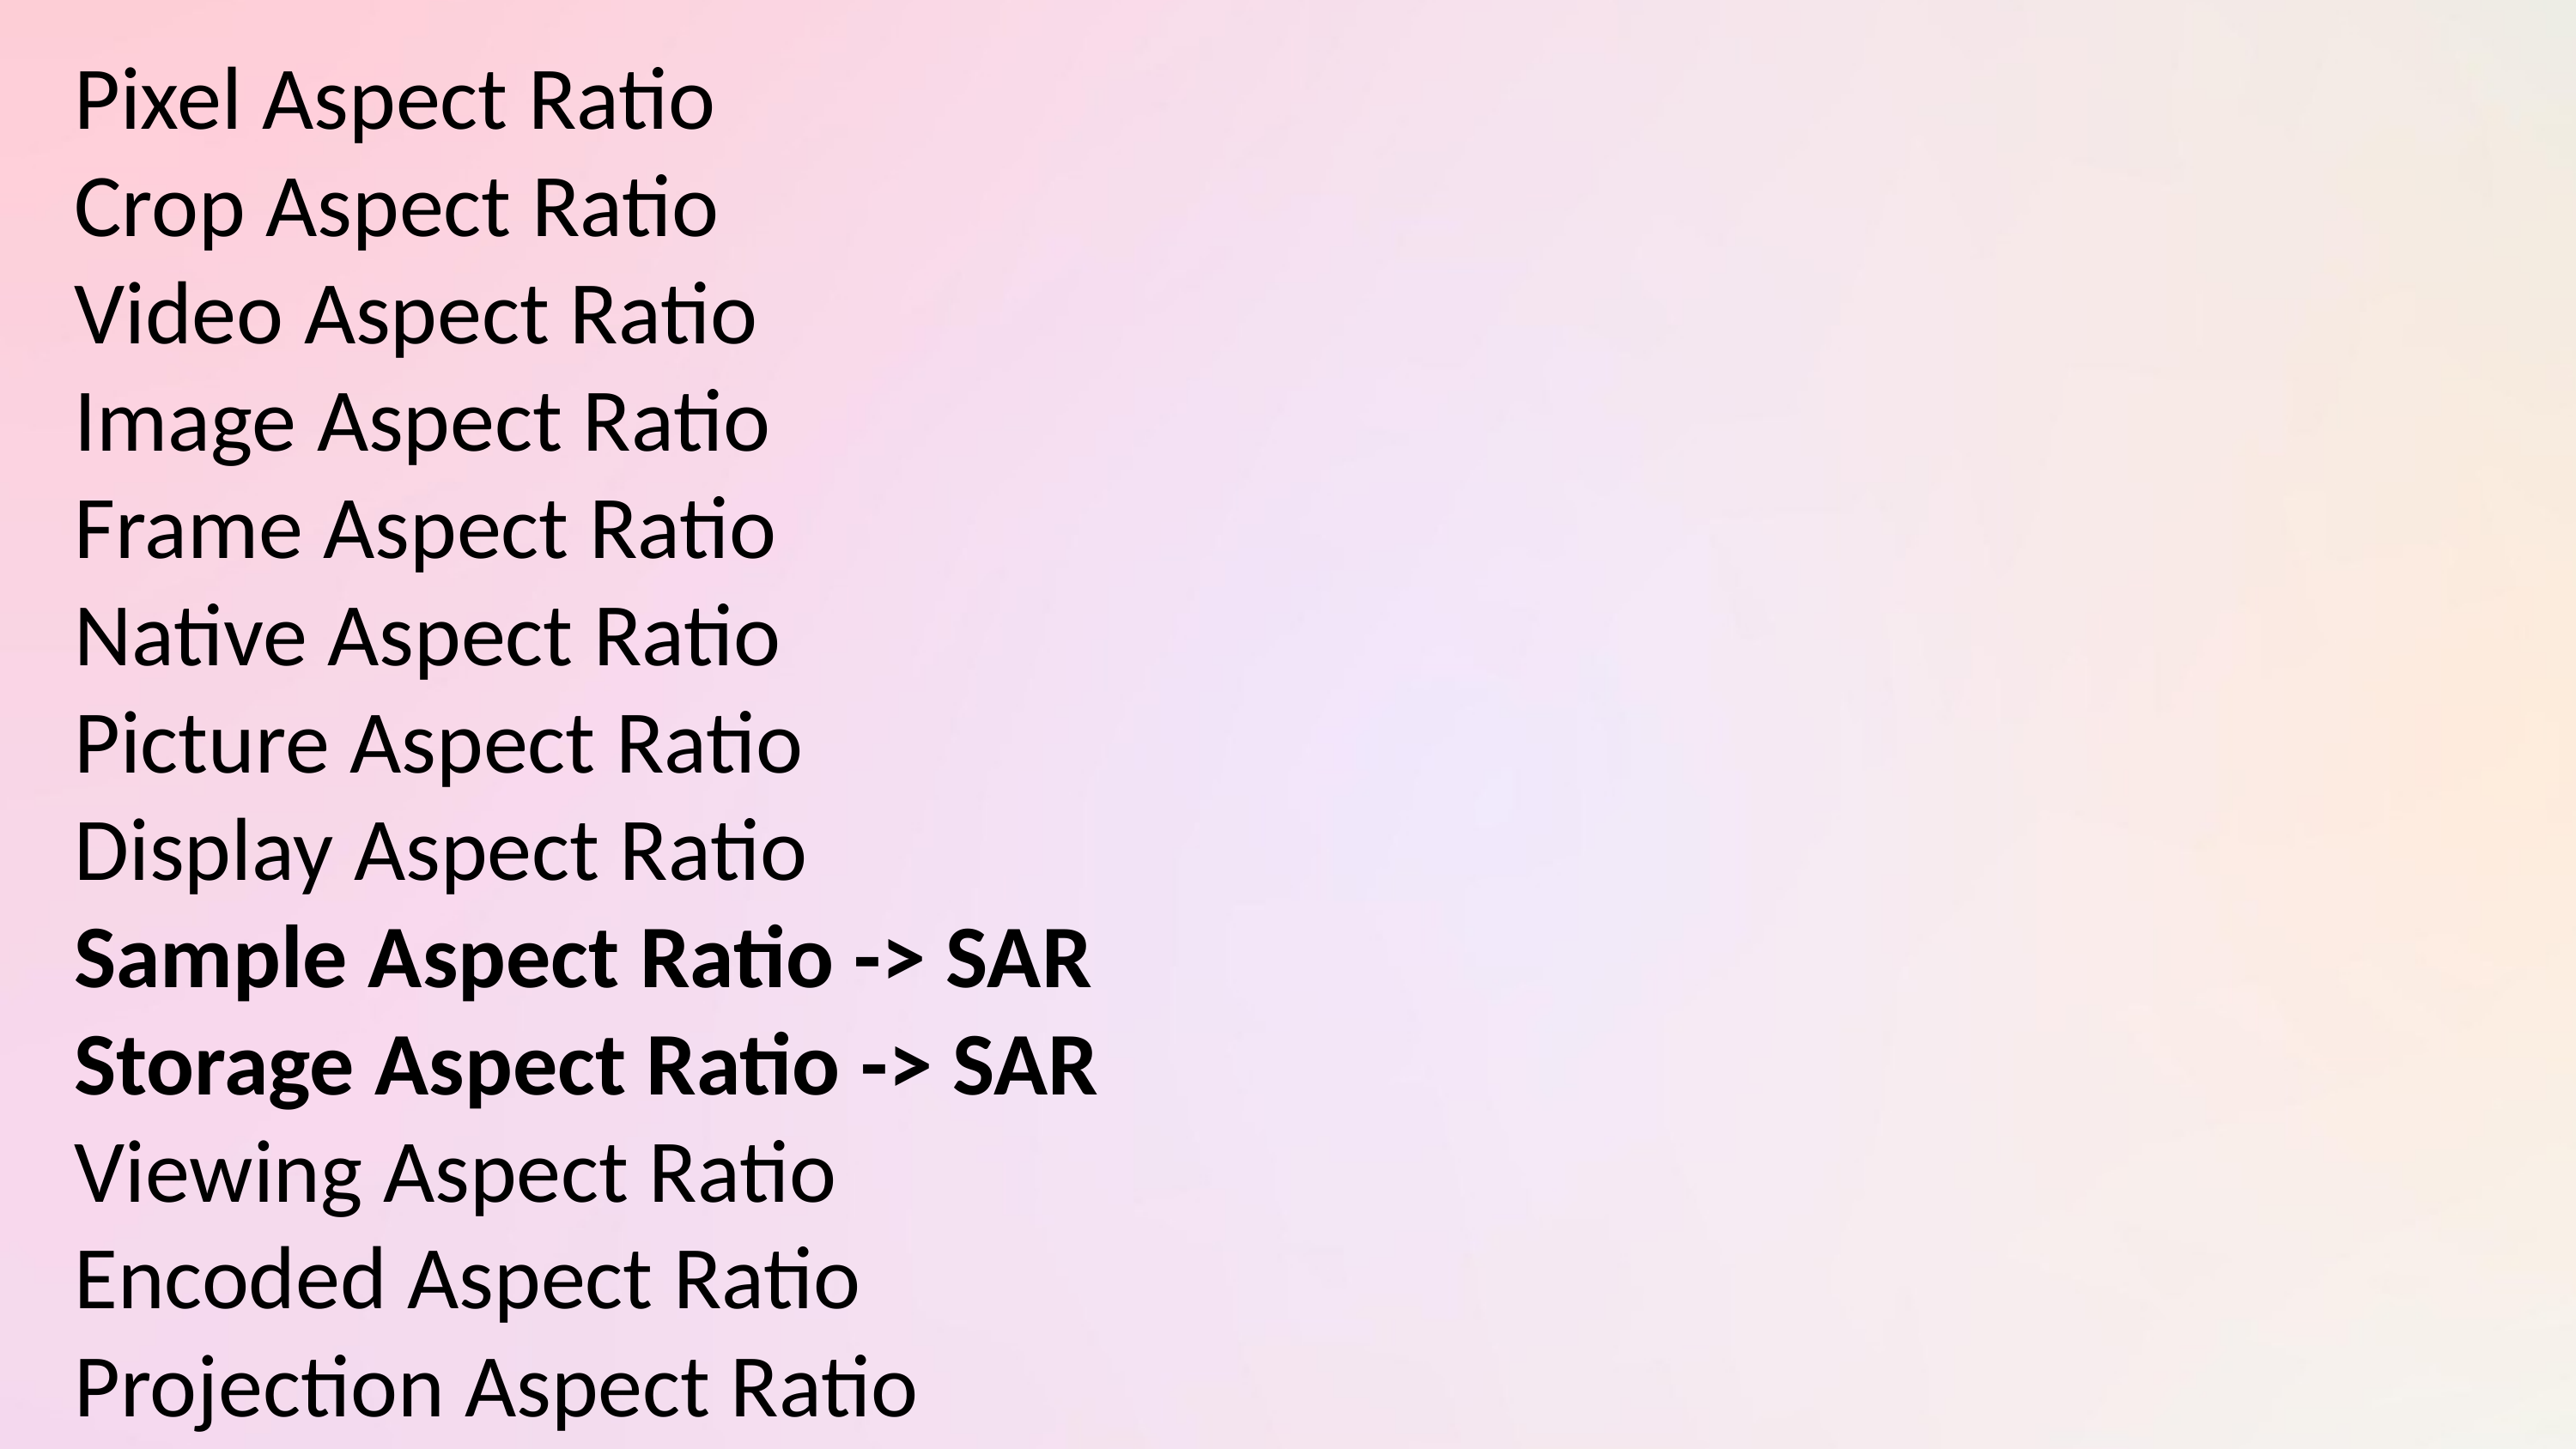

Pixel Aspect Ratio
Crop Aspect Ratio
Video Aspect Ratio
Image Aspect Ratio
Frame Aspect Ratio
Native Aspect Ratio
Picture Aspect Ratio
Display Aspect Ratio
Sample Aspect Ratio -> SAR
Storage Aspect Ratio -> SAR
Viewing Aspect Ratio
Encoded Aspect Ratio
Projection Aspect Ratio